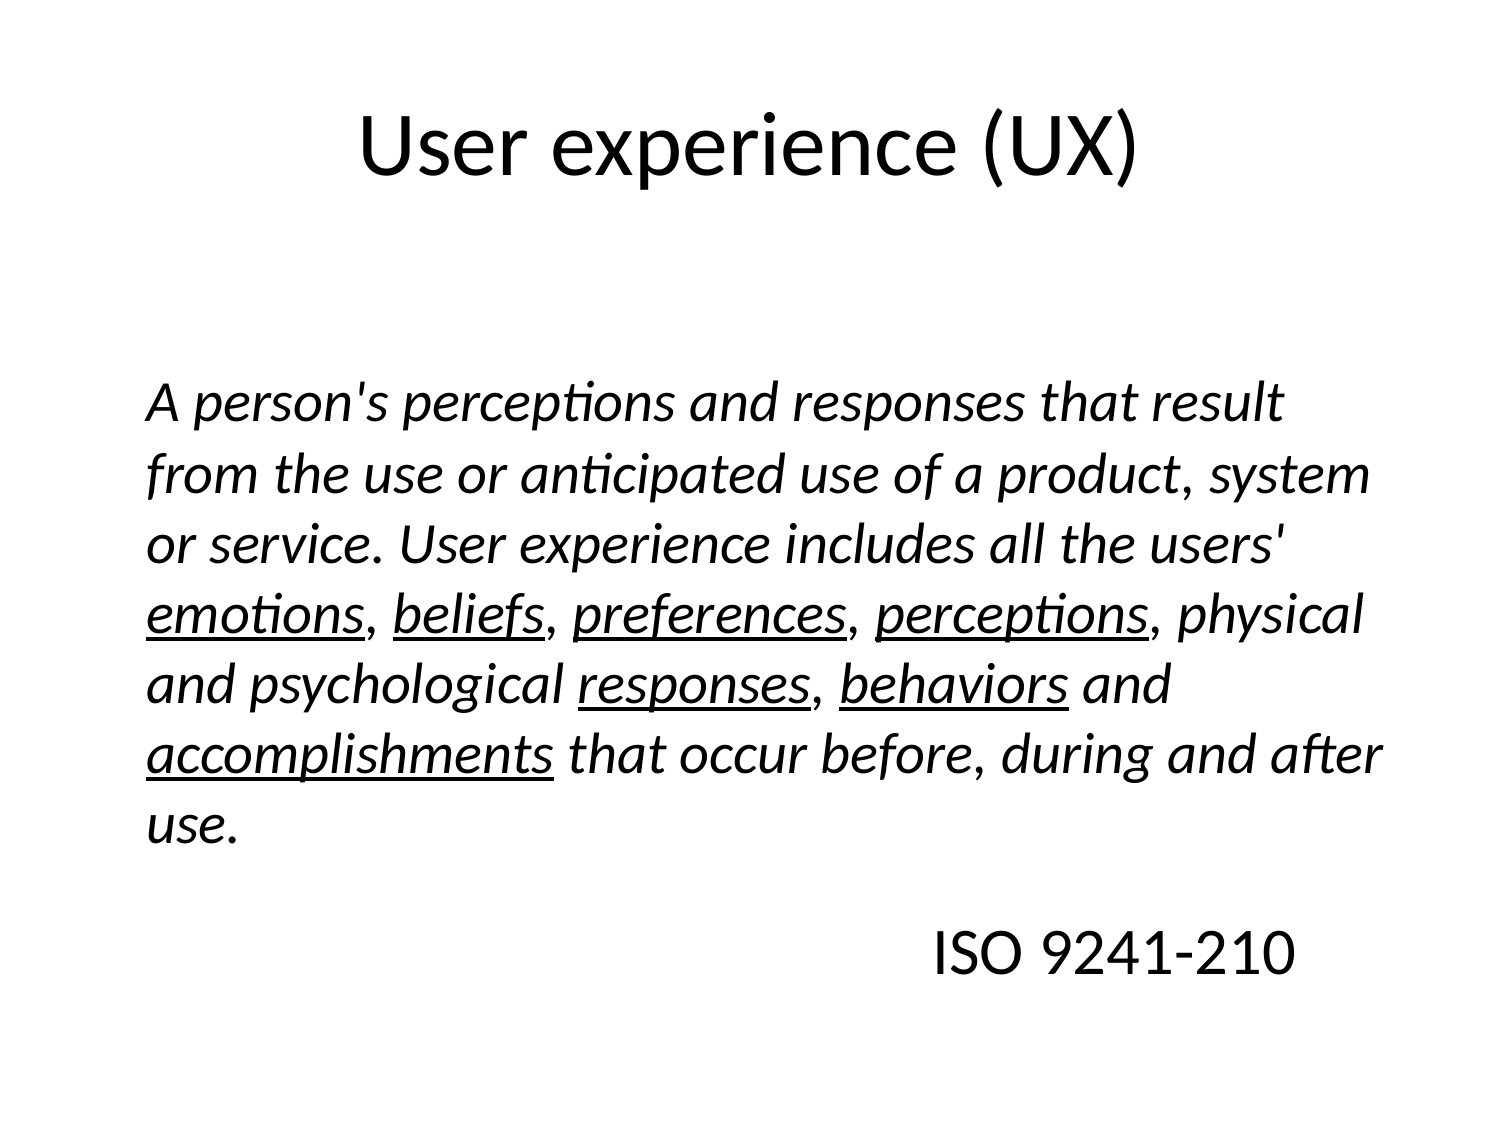

# User experience (UX)
	A person's perceptions and responses that result from the use or anticipated use of a product, system or service. User experience includes all the users' emotions, beliefs, preferences, perceptions, physical and psychological responses, behaviors and accomplishments that occur before, during and after use.
ISO 9241-210